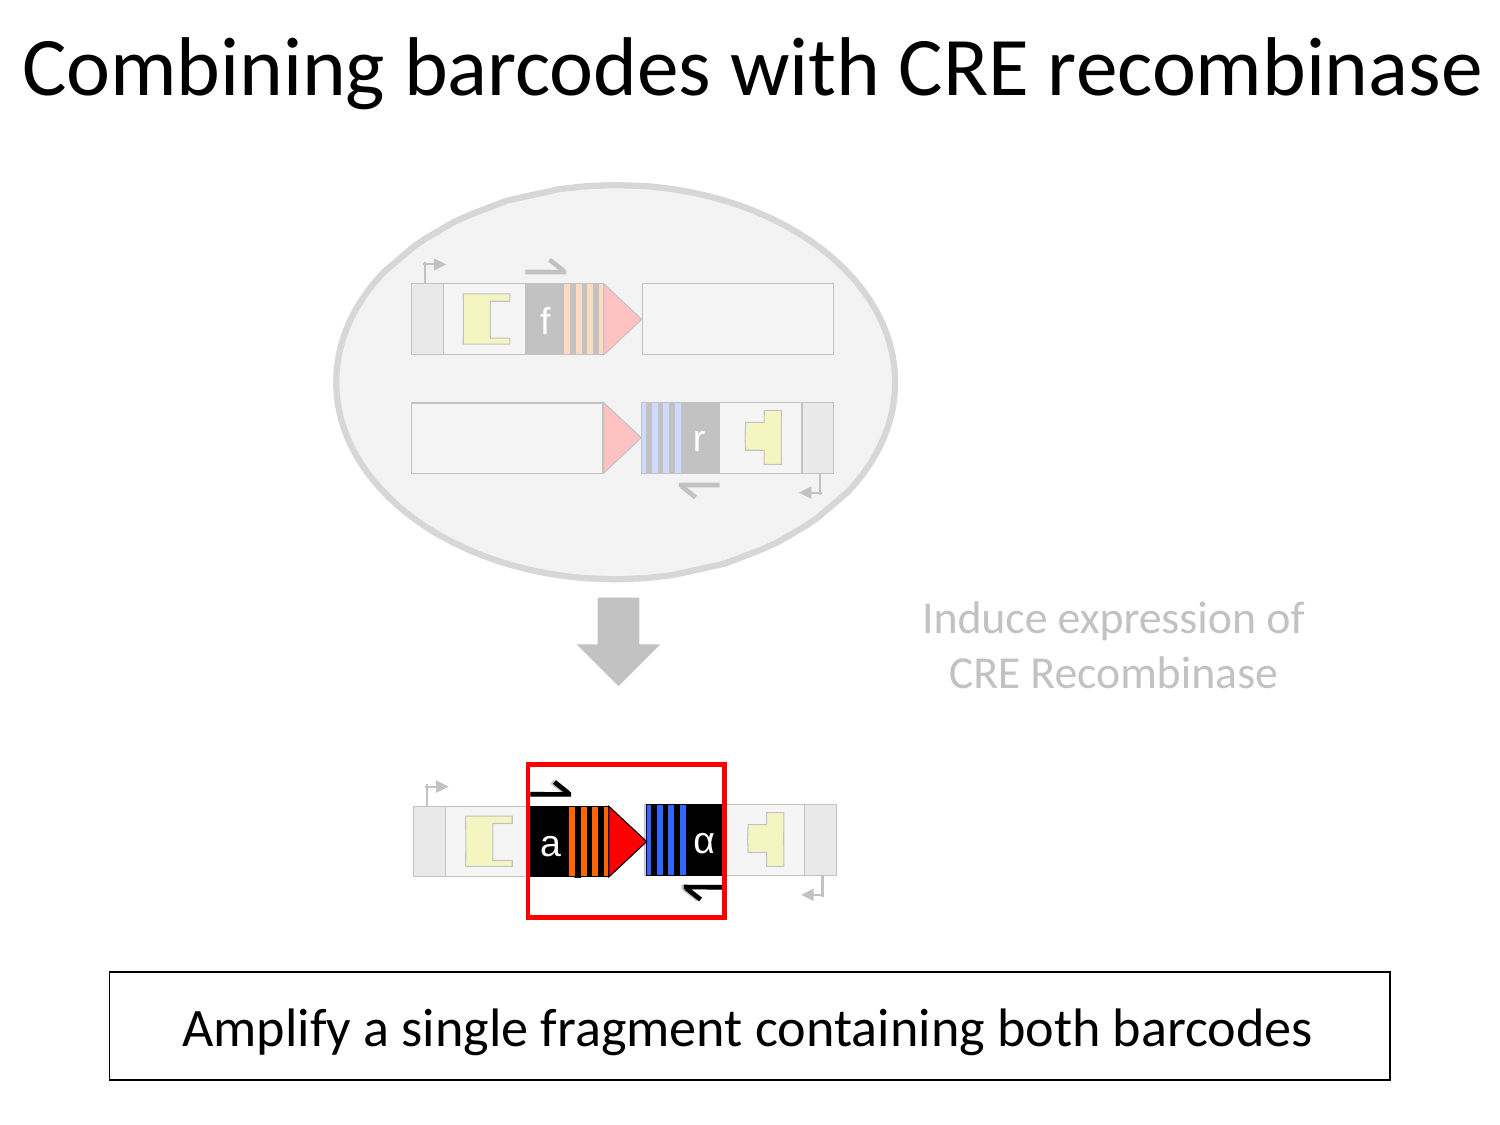

Combining barcodes with CRE recombinase

f

r

Induce expression of
CRE Recombinase

α
a

f

r

Amplify a single fragment containing both barcodes